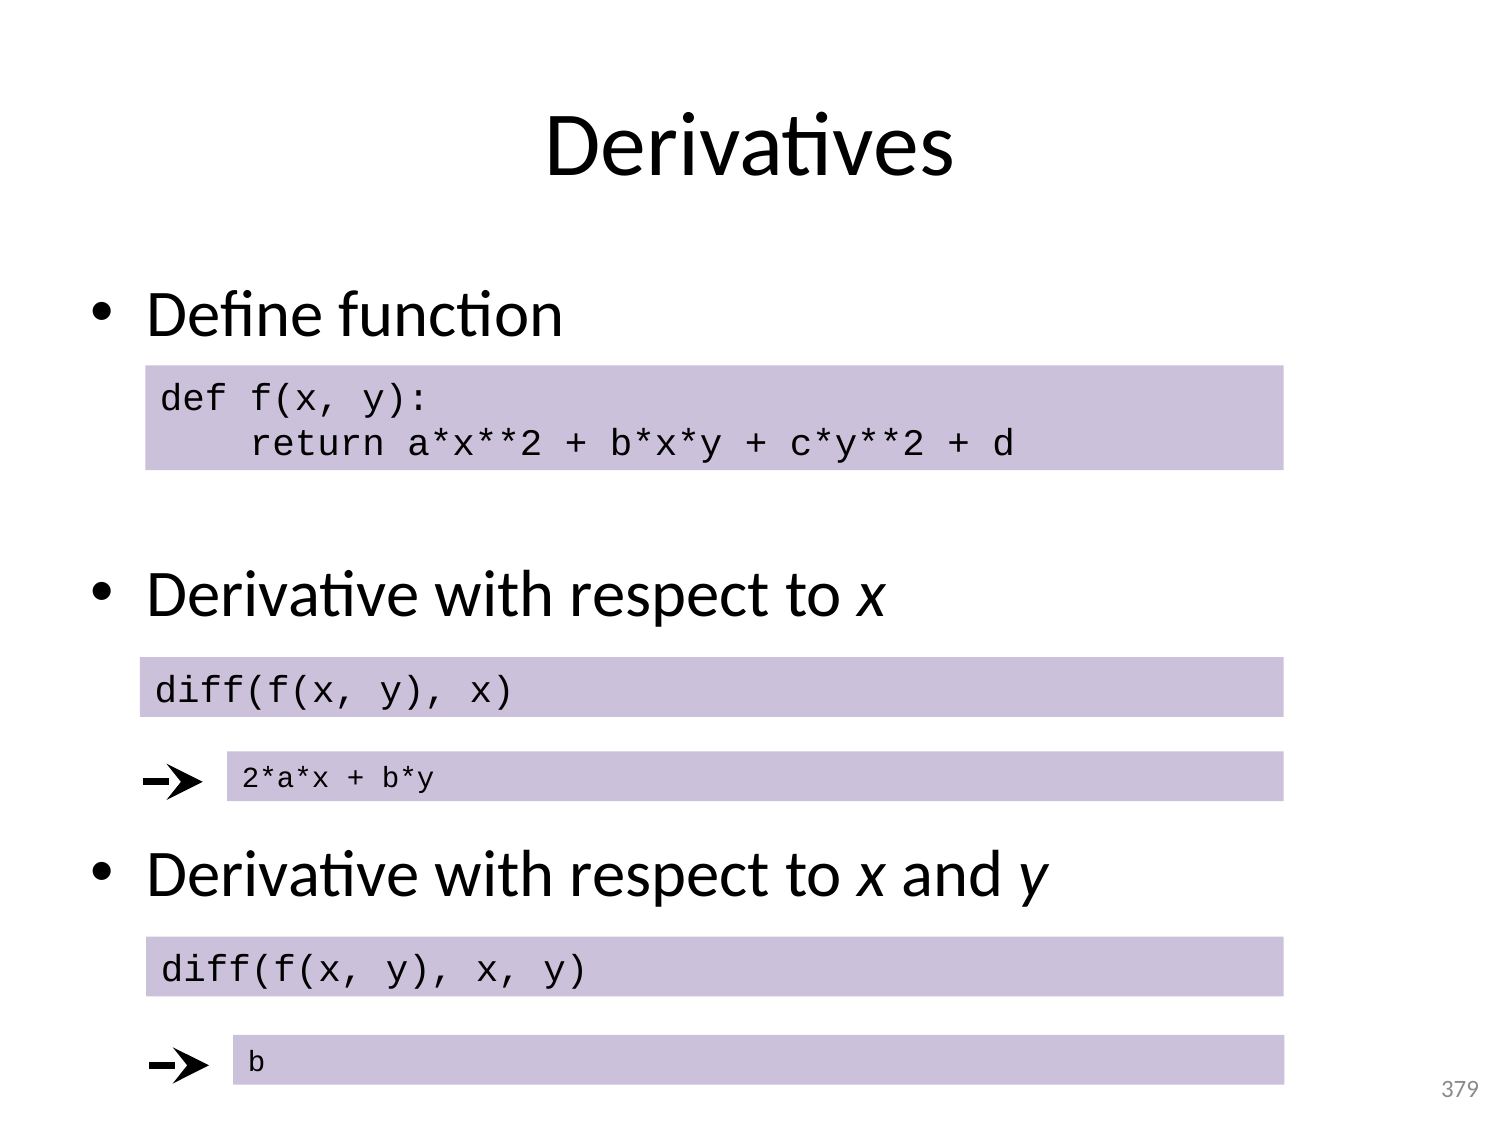

# Derivatives
Define function

Derivative with respect to x

Derivative with respect to x and y
def f(x, y):
    return a*x**2 + b*x*y + c*y**2 + d
diff(f(x, y), x)
2*a*x + b*y
diff(f(x, y), x, y)
b
379